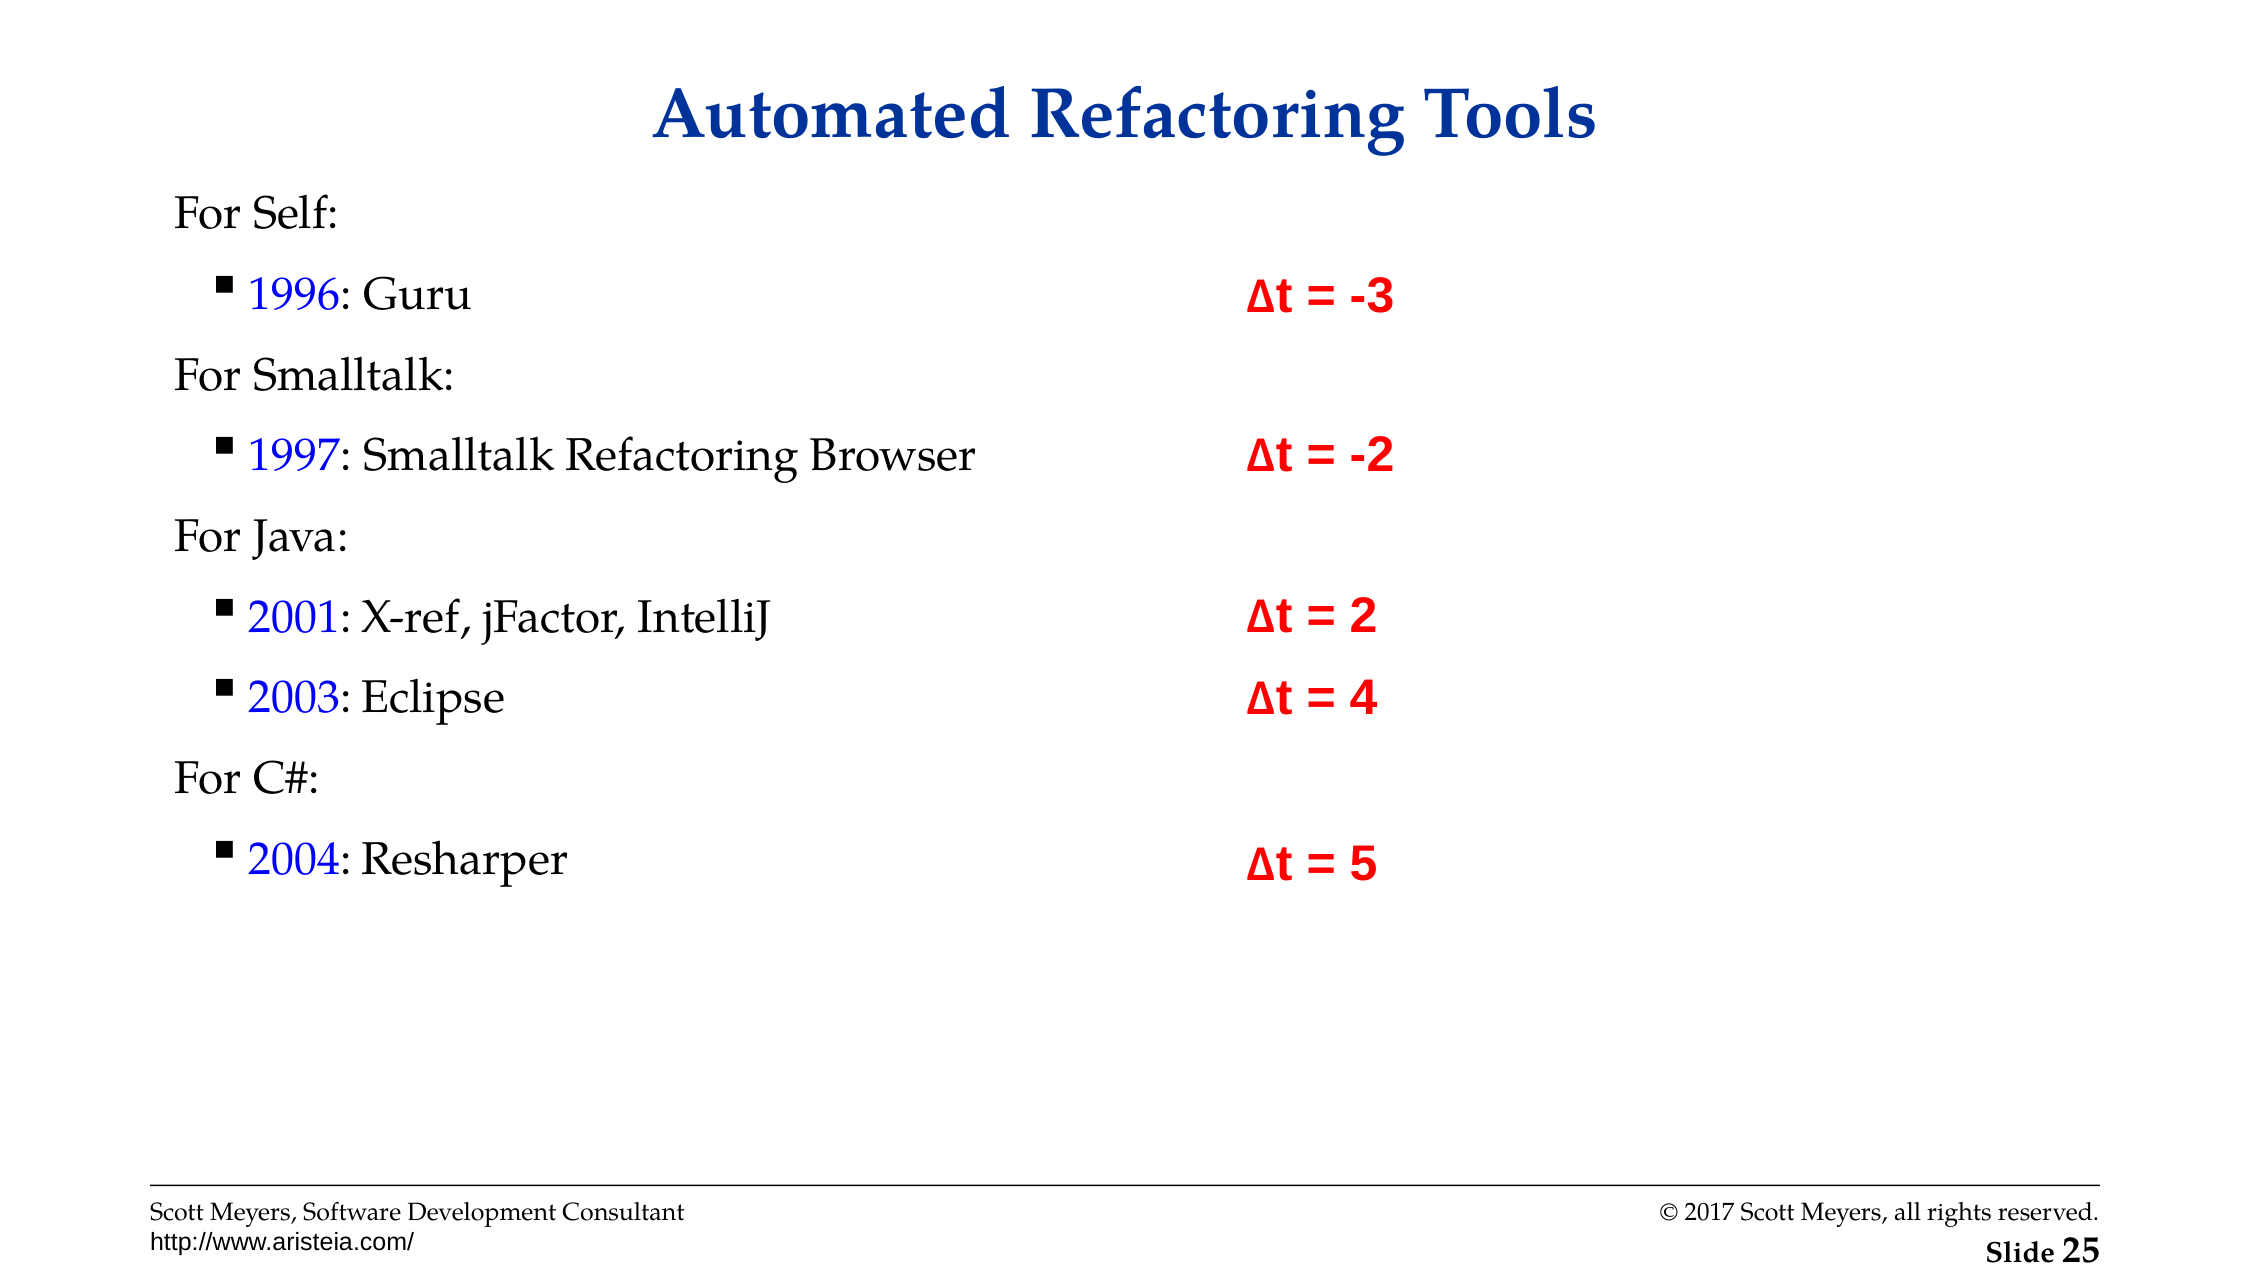

# Automated Refactoring Tools
For Self:
1996: Guru
For Smalltalk:
1997: Smalltalk Refactoring Browser
For Java:
2001:	X-ref, jFactor, IntelliJ
2003:	Eclipse
For C#:
2004:	Resharper
Δt = -3
Δt = -2
Δt = 2
Δt = 4
Δt = 5
© 2017 Scott Meyers, all rights reserved.
Slide 25
Scott Meyers, Software Development Consultant
http://www.aristeia.com/